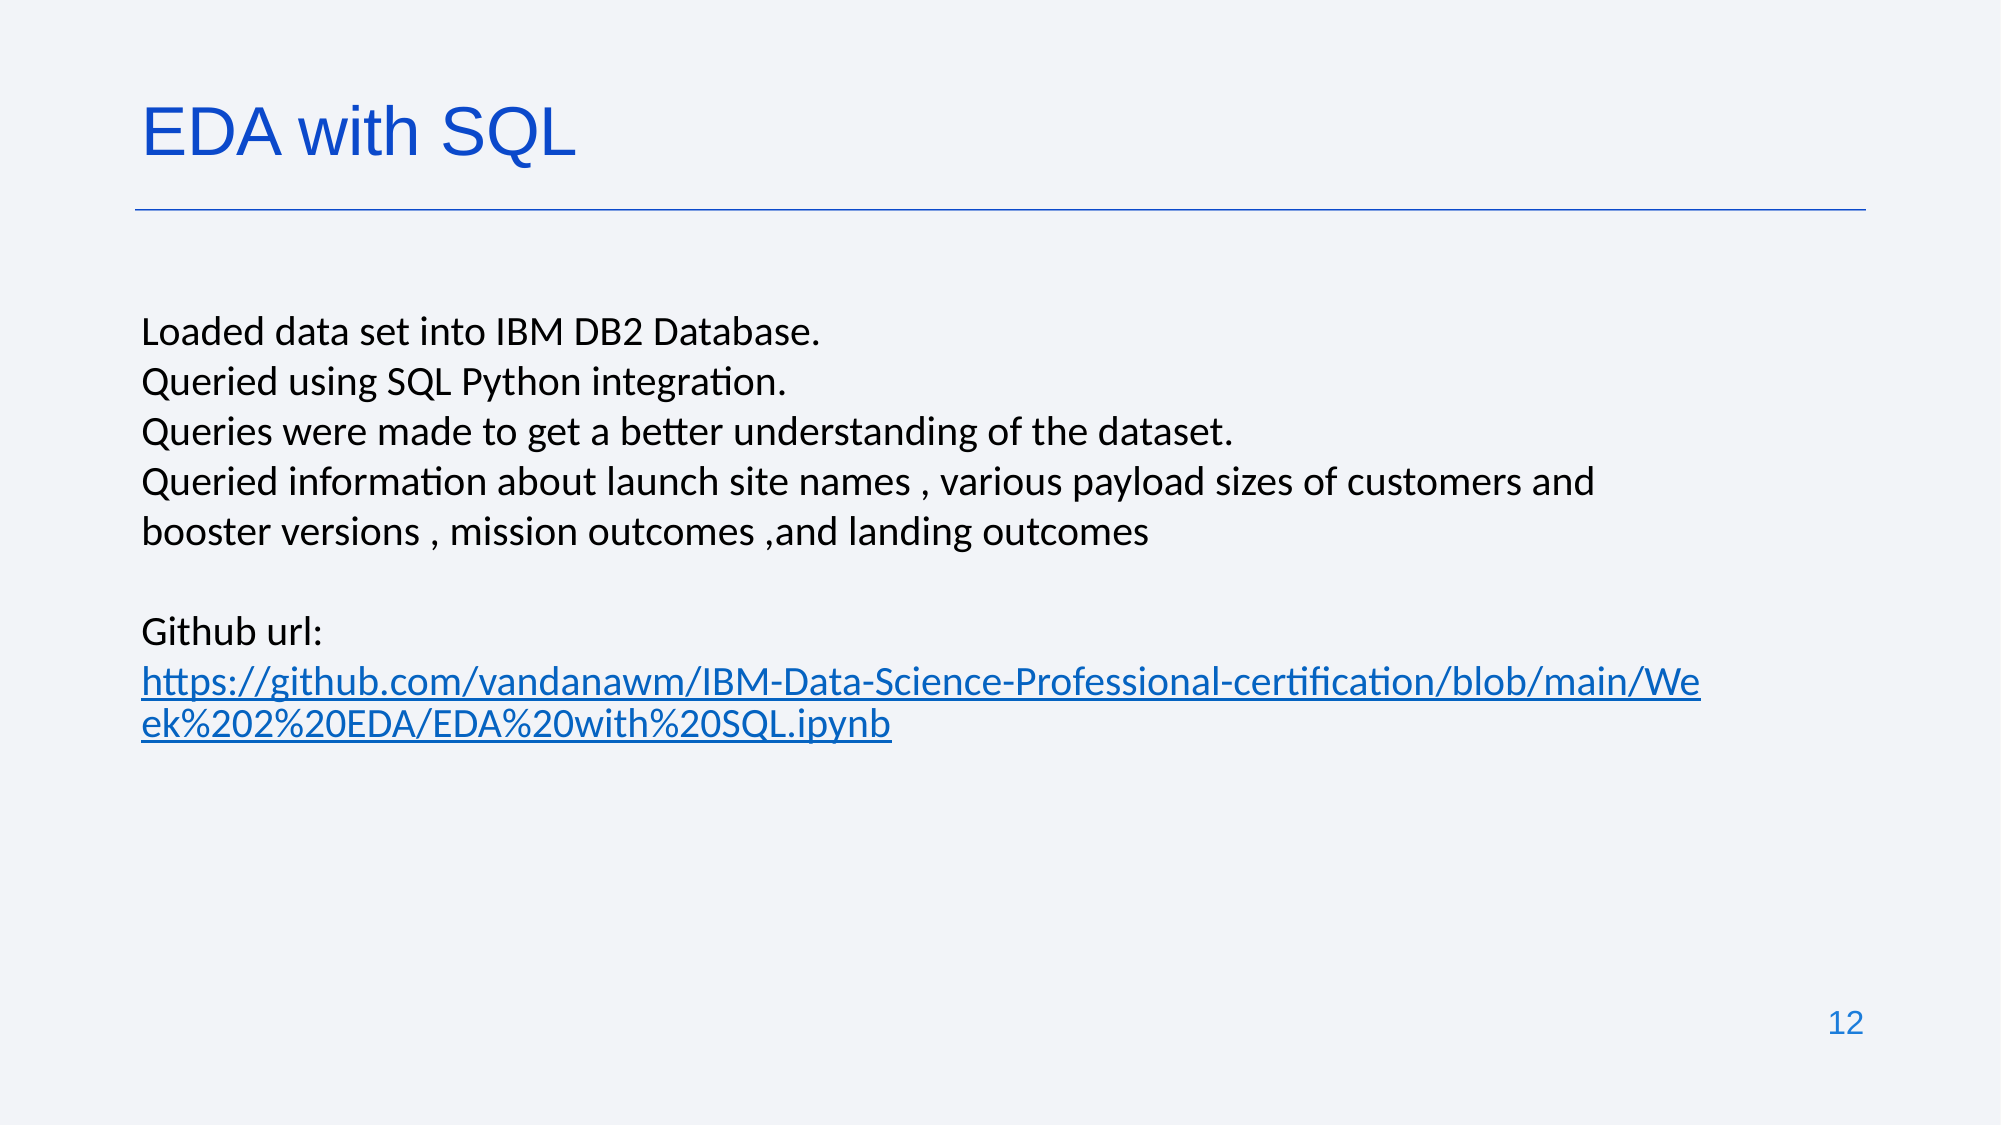

EDA with SQL
Loaded data set into IBM DB2 Database.
Queried using SQL Python integration.
Queries were made to get a better understanding of the dataset.
Queried information about launch site names , various payload sizes of customers and booster versions , mission outcomes ,and landing outcomes

Github url:
https://github.com/vandanawm/IBM-Data-Science-Professional-certification/blob/main/Week%202%20EDA/EDA%20with%20SQL.ipynb

12